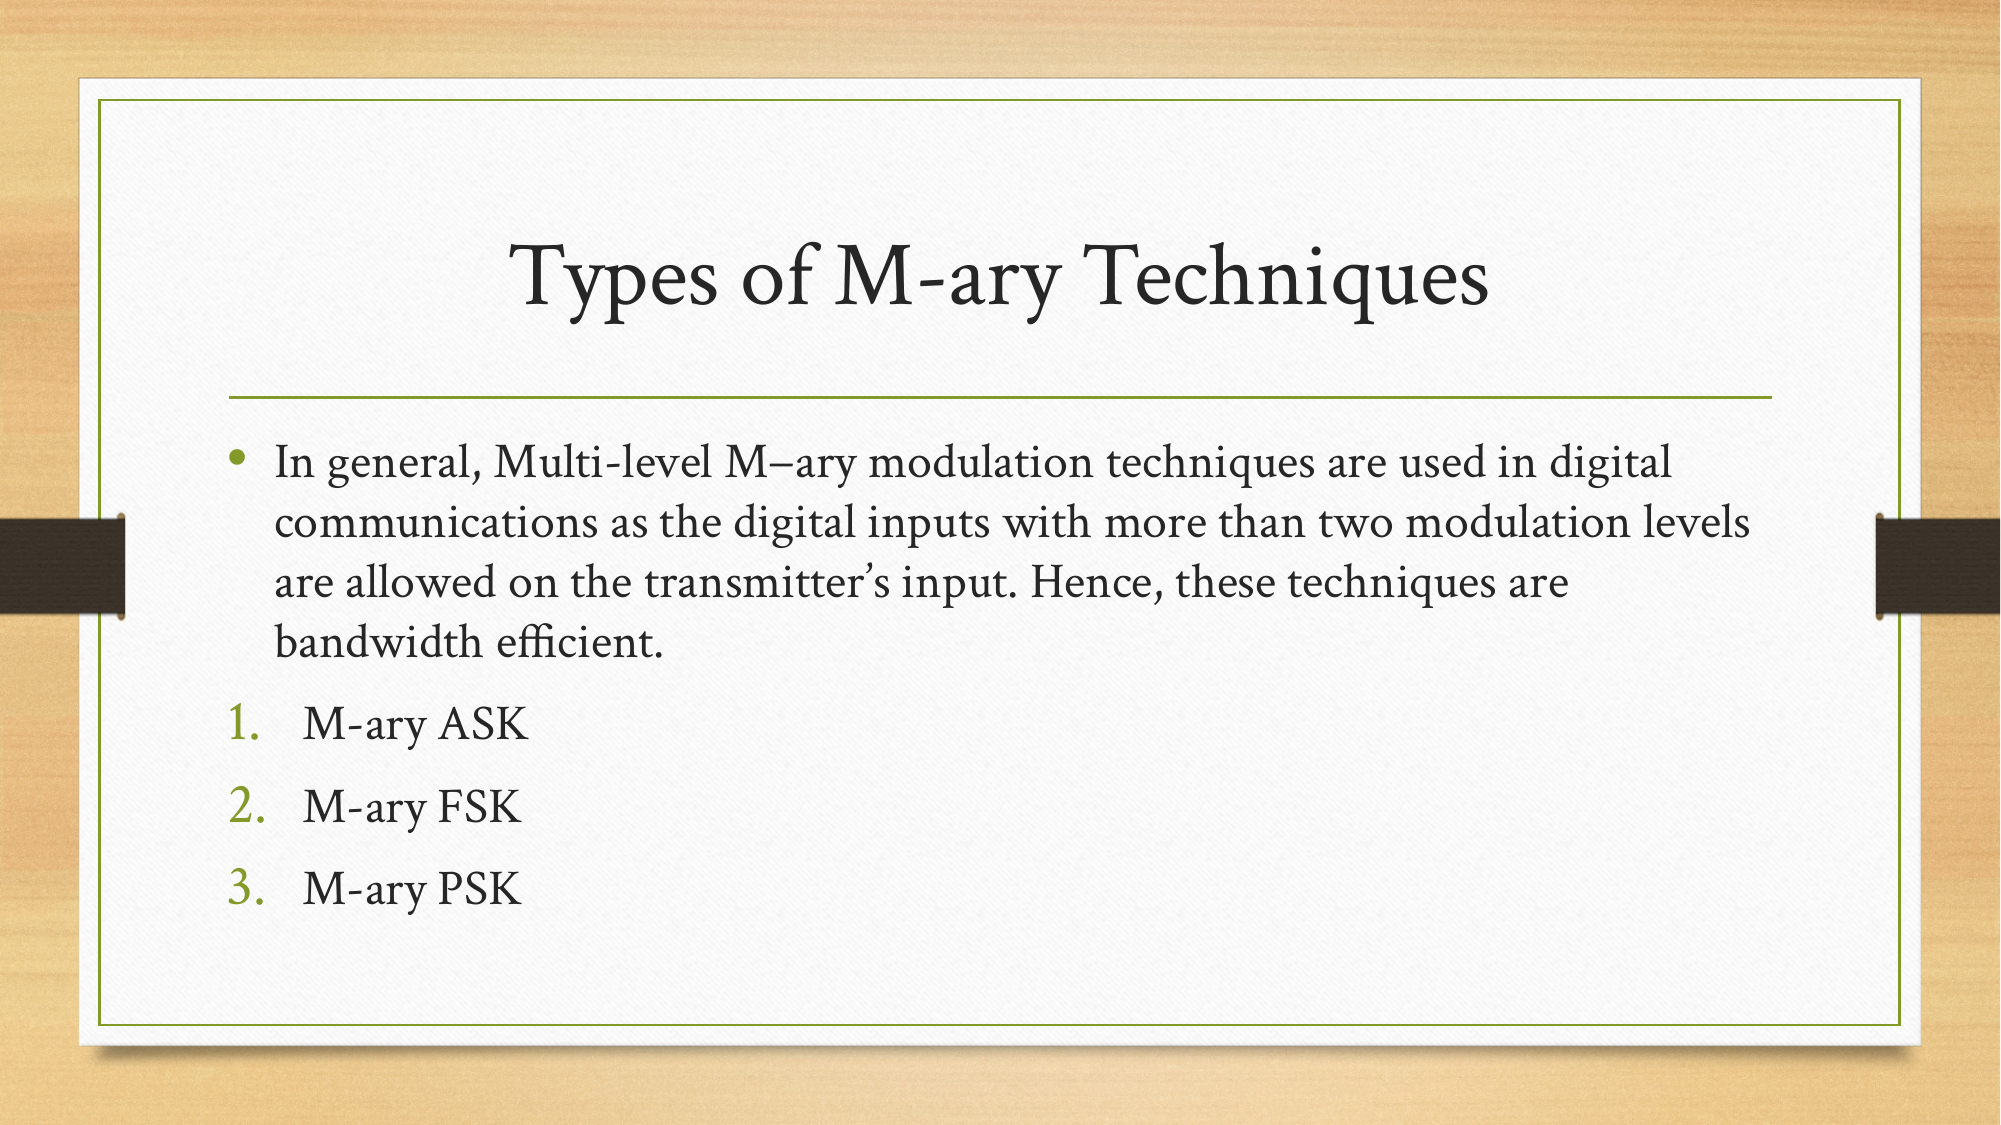

# Types of M-ary Techniques
In general, Multi-level M−ary modulation techniques are used in digital communications as the digital inputs with more than two modulation levels are allowed on the transmitter’s input. Hence, these techniques are bandwidth efficient.
M-ary ASK
M-ary FSK
M-ary PSK